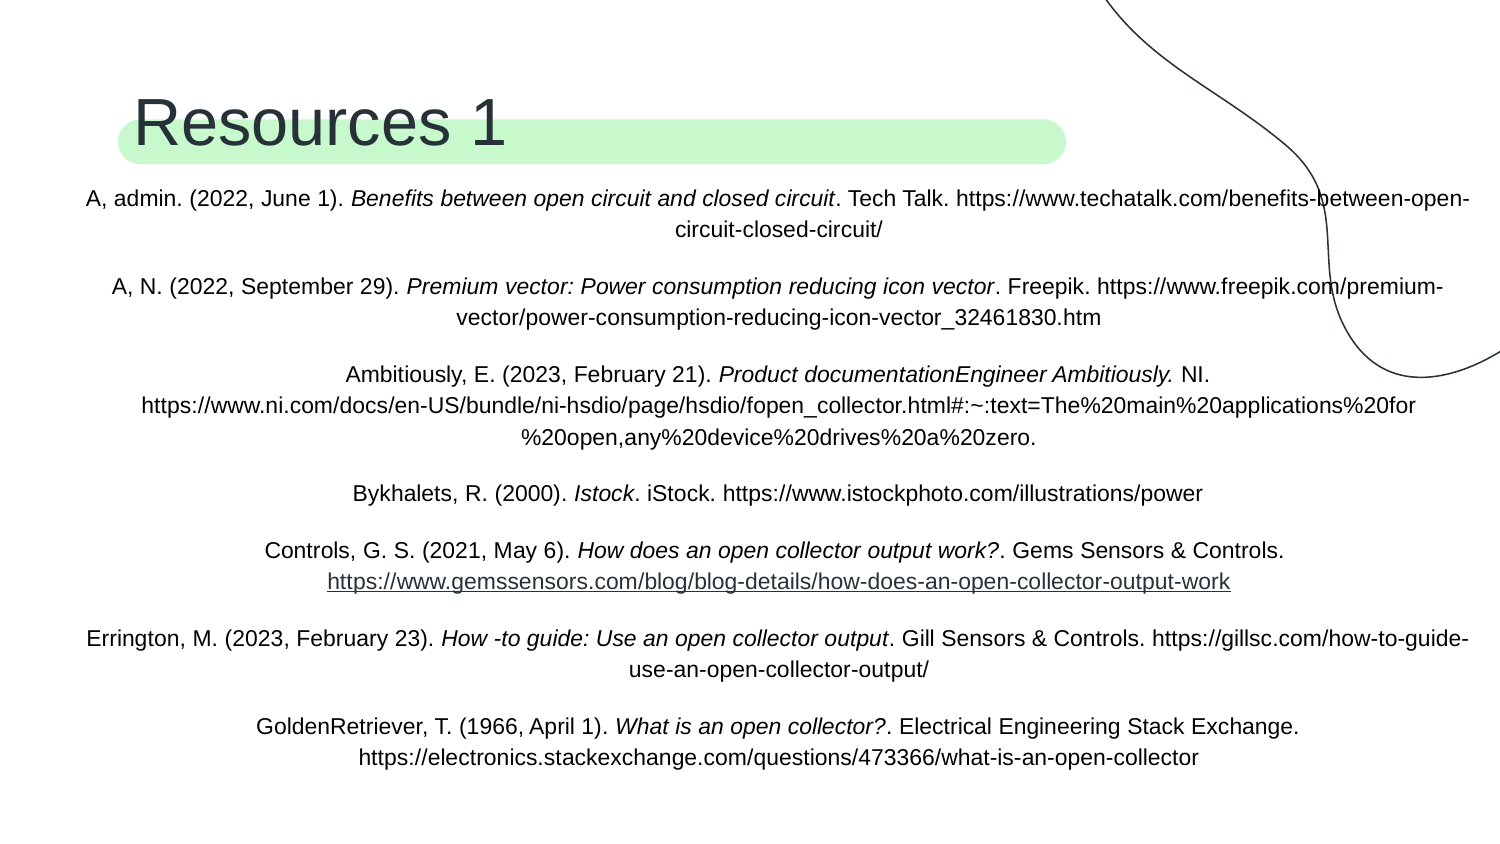

# Resources 1
A, admin. (2022, June 1). Benefits between open circuit and closed circuit. Tech Talk. https://www.techatalk.com/benefits-between-open-circuit-closed-circuit/
A, N. (2022, September 29). Premium vector: Power consumption reducing icon vector. Freepik. https://www.freepik.com/premium-vector/power-consumption-reducing-icon-vector_32461830.htm
Ambitiously, E. (2023, February 21). Product documentationEngineer Ambitiously. NI. https://www.ni.com/docs/en-US/bundle/ni-hsdio/page/hsdio/fopen_collector.html#:~:text=The%20main%20applications%20for%20open,any%20device%20drives%20a%20zero.
Bykhalets, R. (2000). Istock. iStock. https://www.istockphoto.com/illustrations/power
Controls, G. S. (2021, May 6). How does an open collector output work?. Gems Sensors & Controls. https://www.gemssensors.com/blog/blog-details/how-does-an-open-collector-output-work
Errington, M. (2023, February 23). How -to guide: Use an open collector output. Gill Sensors & Controls. https://gillsc.com/how-to-guide-use-an-open-collector-output/
GoldenRetriever, T. (1966, April 1). What is an open collector?. Electrical Engineering Stack Exchange. https://electronics.stackexchange.com/questions/473366/what-is-an-open-collector